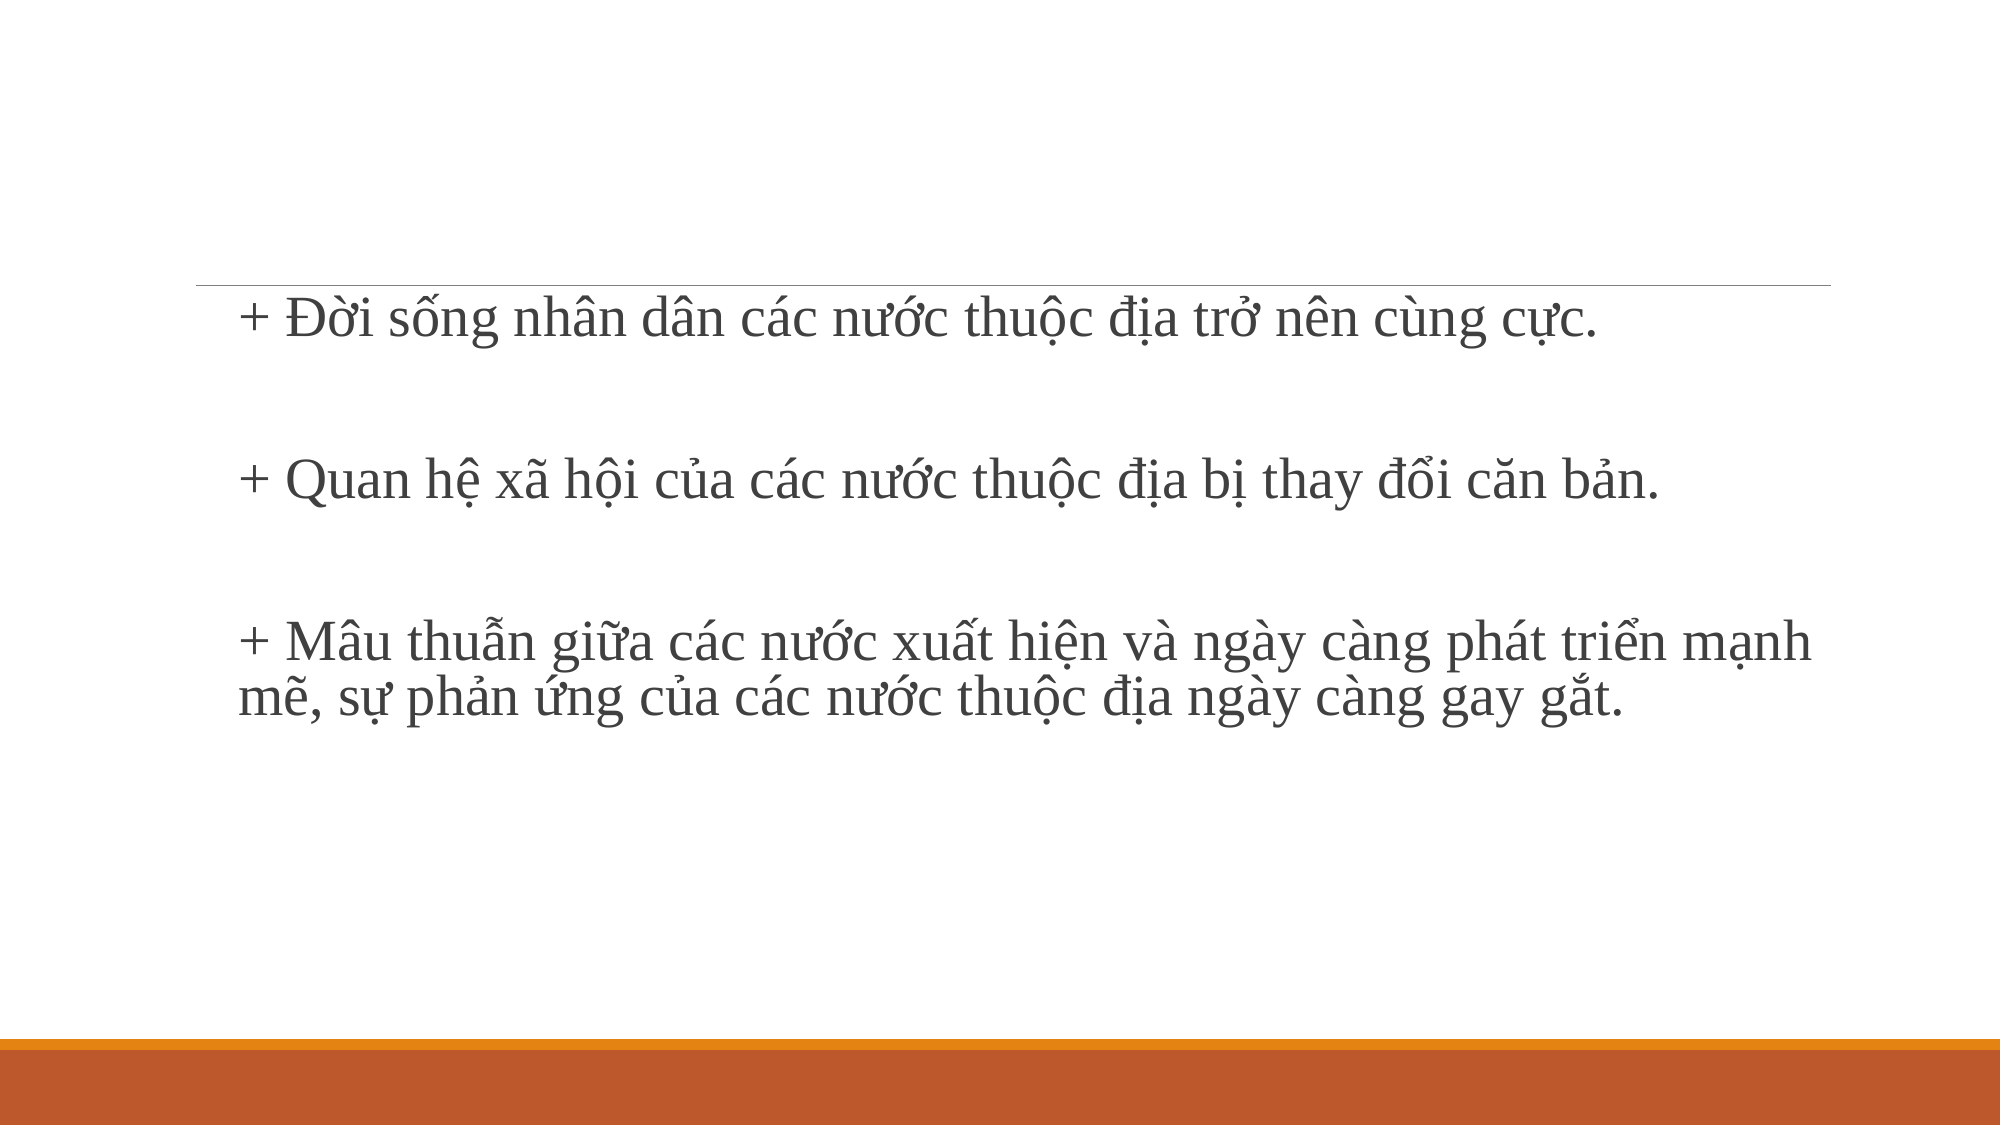

+ Đời sống nhân dân các nước thuộc địa trở nên cùng cực.

+ Quan hệ xã hội của các nước thuộc địa bị thay đổi căn bản.

+ Mâu thuẫn giữa các nước xuất hiện và ngày càng phát triển mạnh mẽ, sự phản ứng của các nước thuộc địa ngày càng gay gắt.